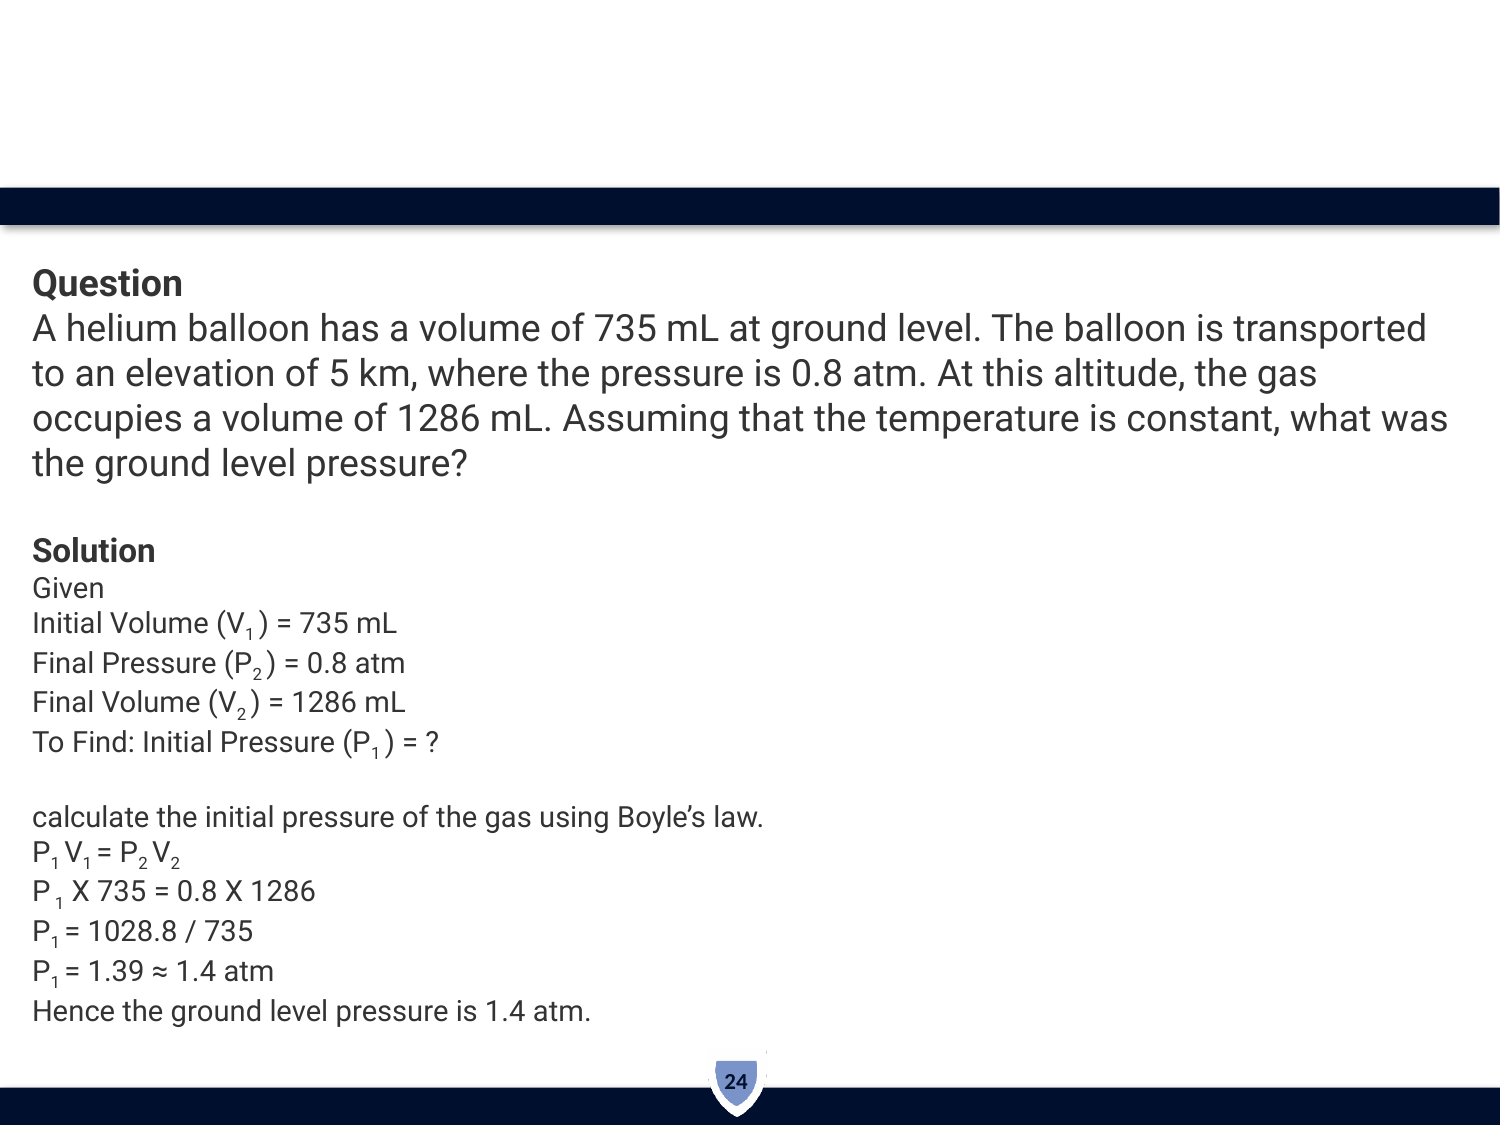

Question
A helium balloon has a volume of 735 mL at ground level. The balloon is transported to an elevation of 5 km, where the pressure is 0.8 atm. At this altitude, the gas occupies a volume of 1286 mL. Assuming that the temperature is constant, what was the ground level pressure?
Solution
Given
Initial Volume (V1 ) = 735 mL
Final Pressure (P2 ) = 0.8 atm
Final Volume (V2 ) = 1286 mL
To Find: Initial Pressure (P1 ) = ?

calculate the initial pressure of the gas using Boyle’s law.
P1 V1 = P2 V2
P 1 X 735 = 0.8 X 1286
P1 = 1028.8 / 735
P1 = 1.39 ≈ 1.4 atm
Hence the ground level pressure is 1.4 atm.
24